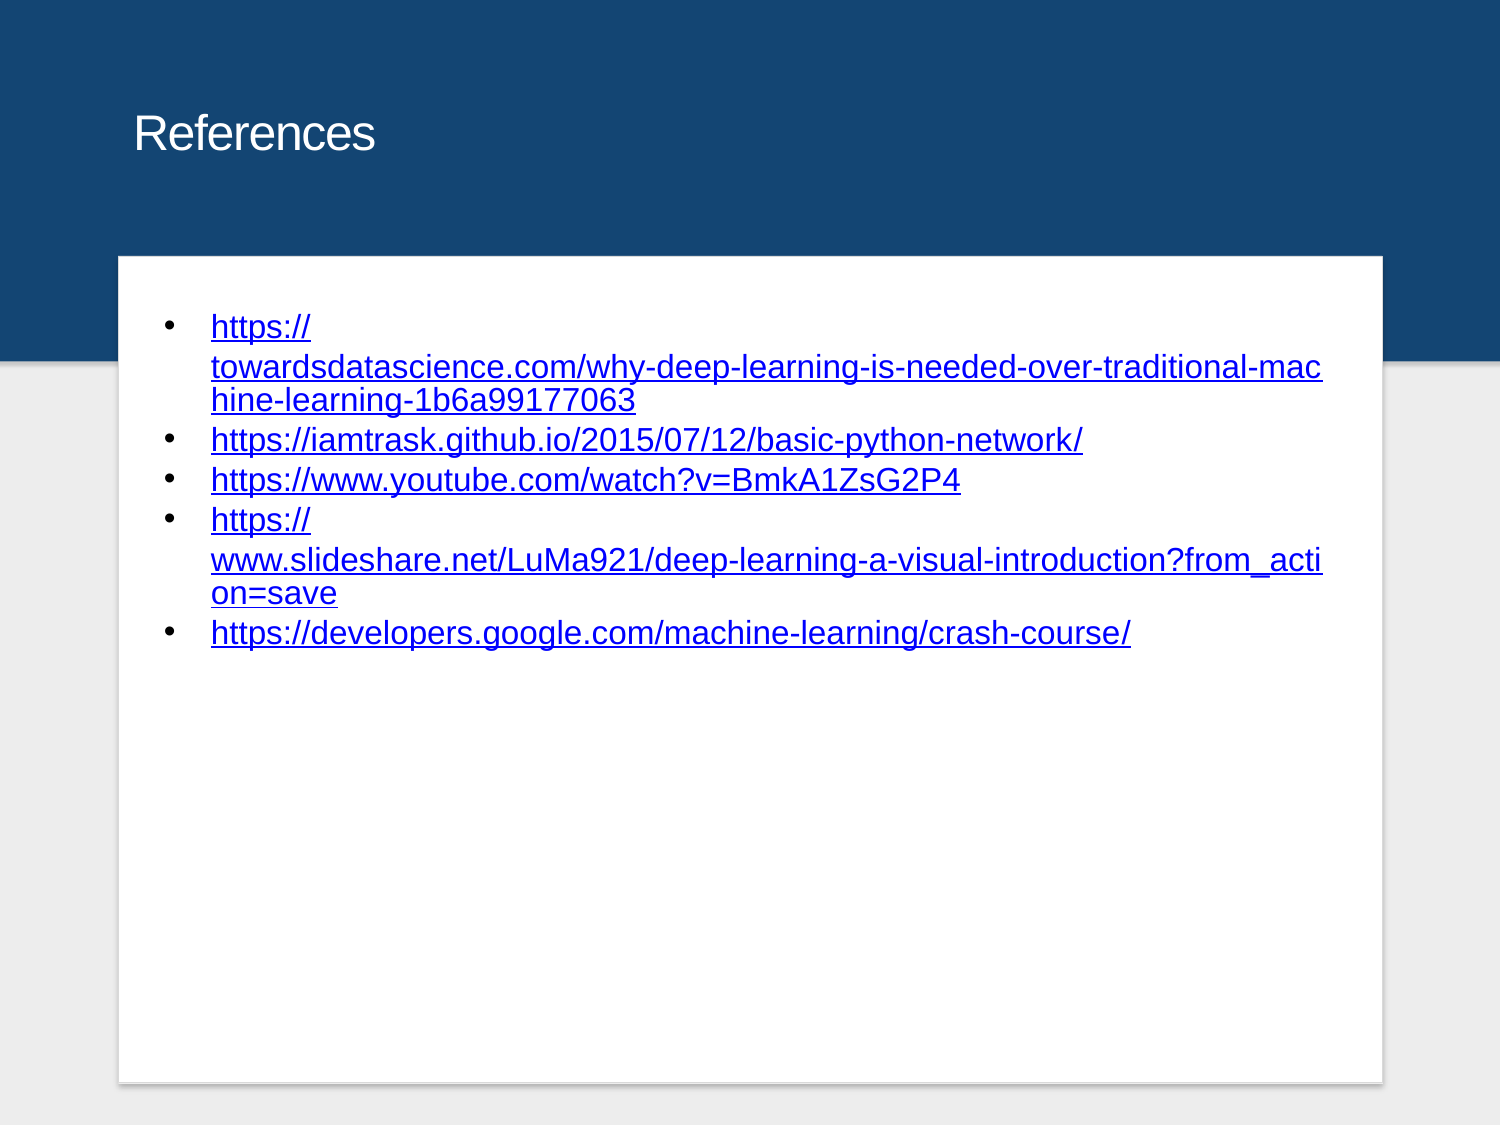

# References

https://towardsdatascience.com/why-deep-learning-is-needed-over-traditional-machine-learning-1b6a99177063
https://iamtrask.github.io/2015/07/12/basic-python-network/
https://www.youtube.com/watch?v=BmkA1ZsG2P4
https://www.slideshare.net/LuMa921/deep-learning-a-visual-introduction?from_action=save
https://developers.google.com/machine-learning/crash-course/